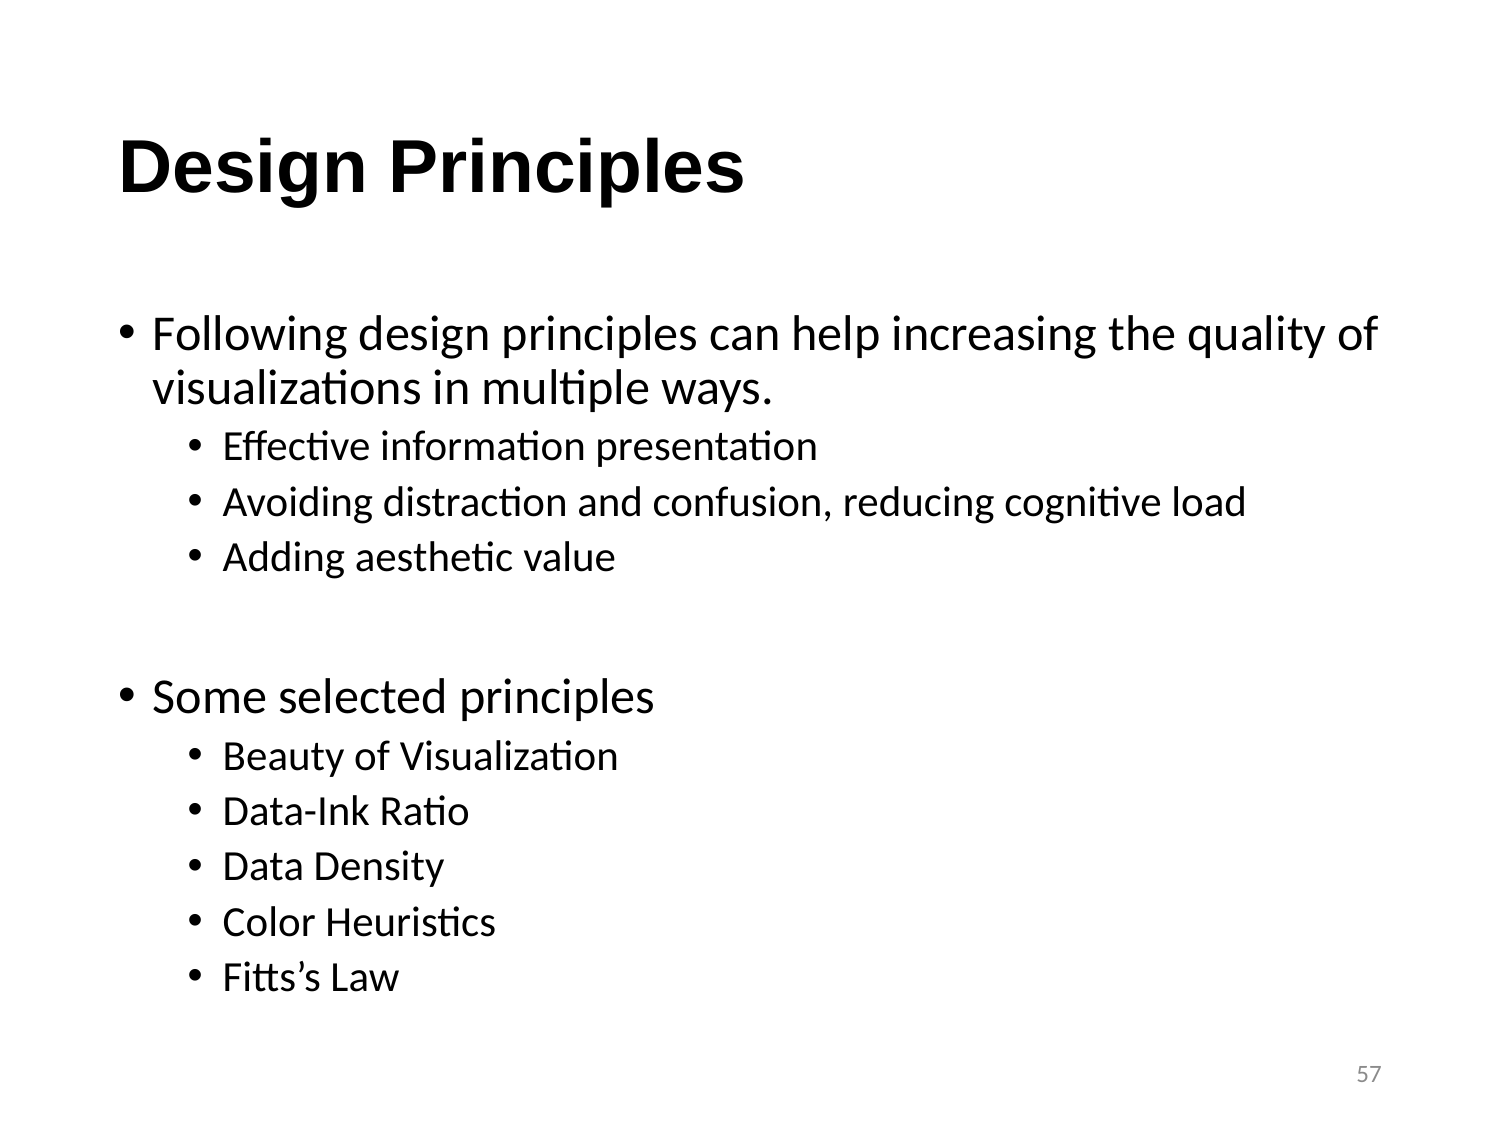

# Design Principles
Following design principles can help increasing the quality of visualizations in multiple ways.
Effective information presentation
Avoiding distraction and confusion, reducing cognitive load
Adding aesthetic value

Some selected principles
Beauty of Visualization
Data-Ink Ratio
Data Density
Color Heuristics
Fitts’s Law

57